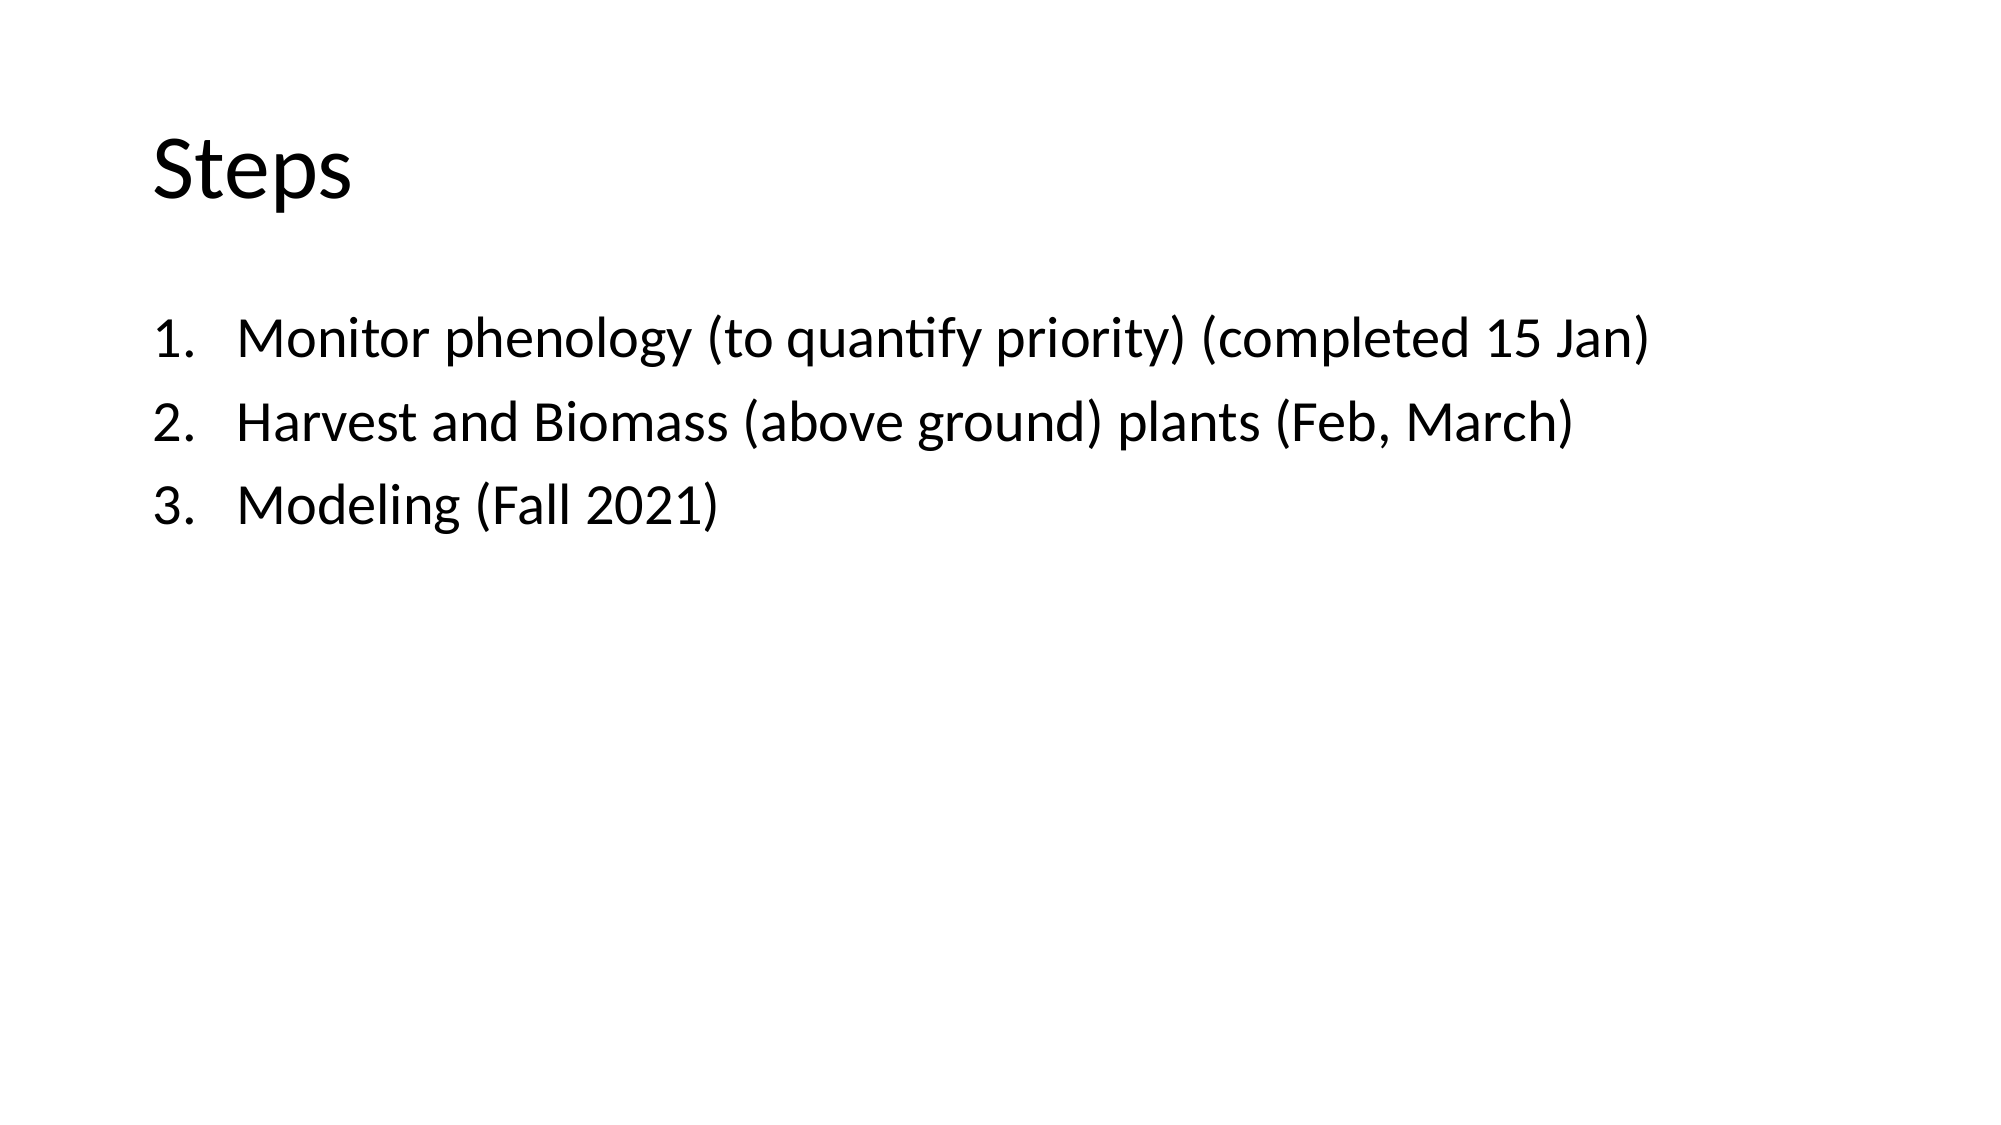

# Steps
Monitor phenology (to quantify priority) (completed 15 Jan)
Harvest and Biomass (above ground) plants (Feb, March)
Modeling (Fall 2021)